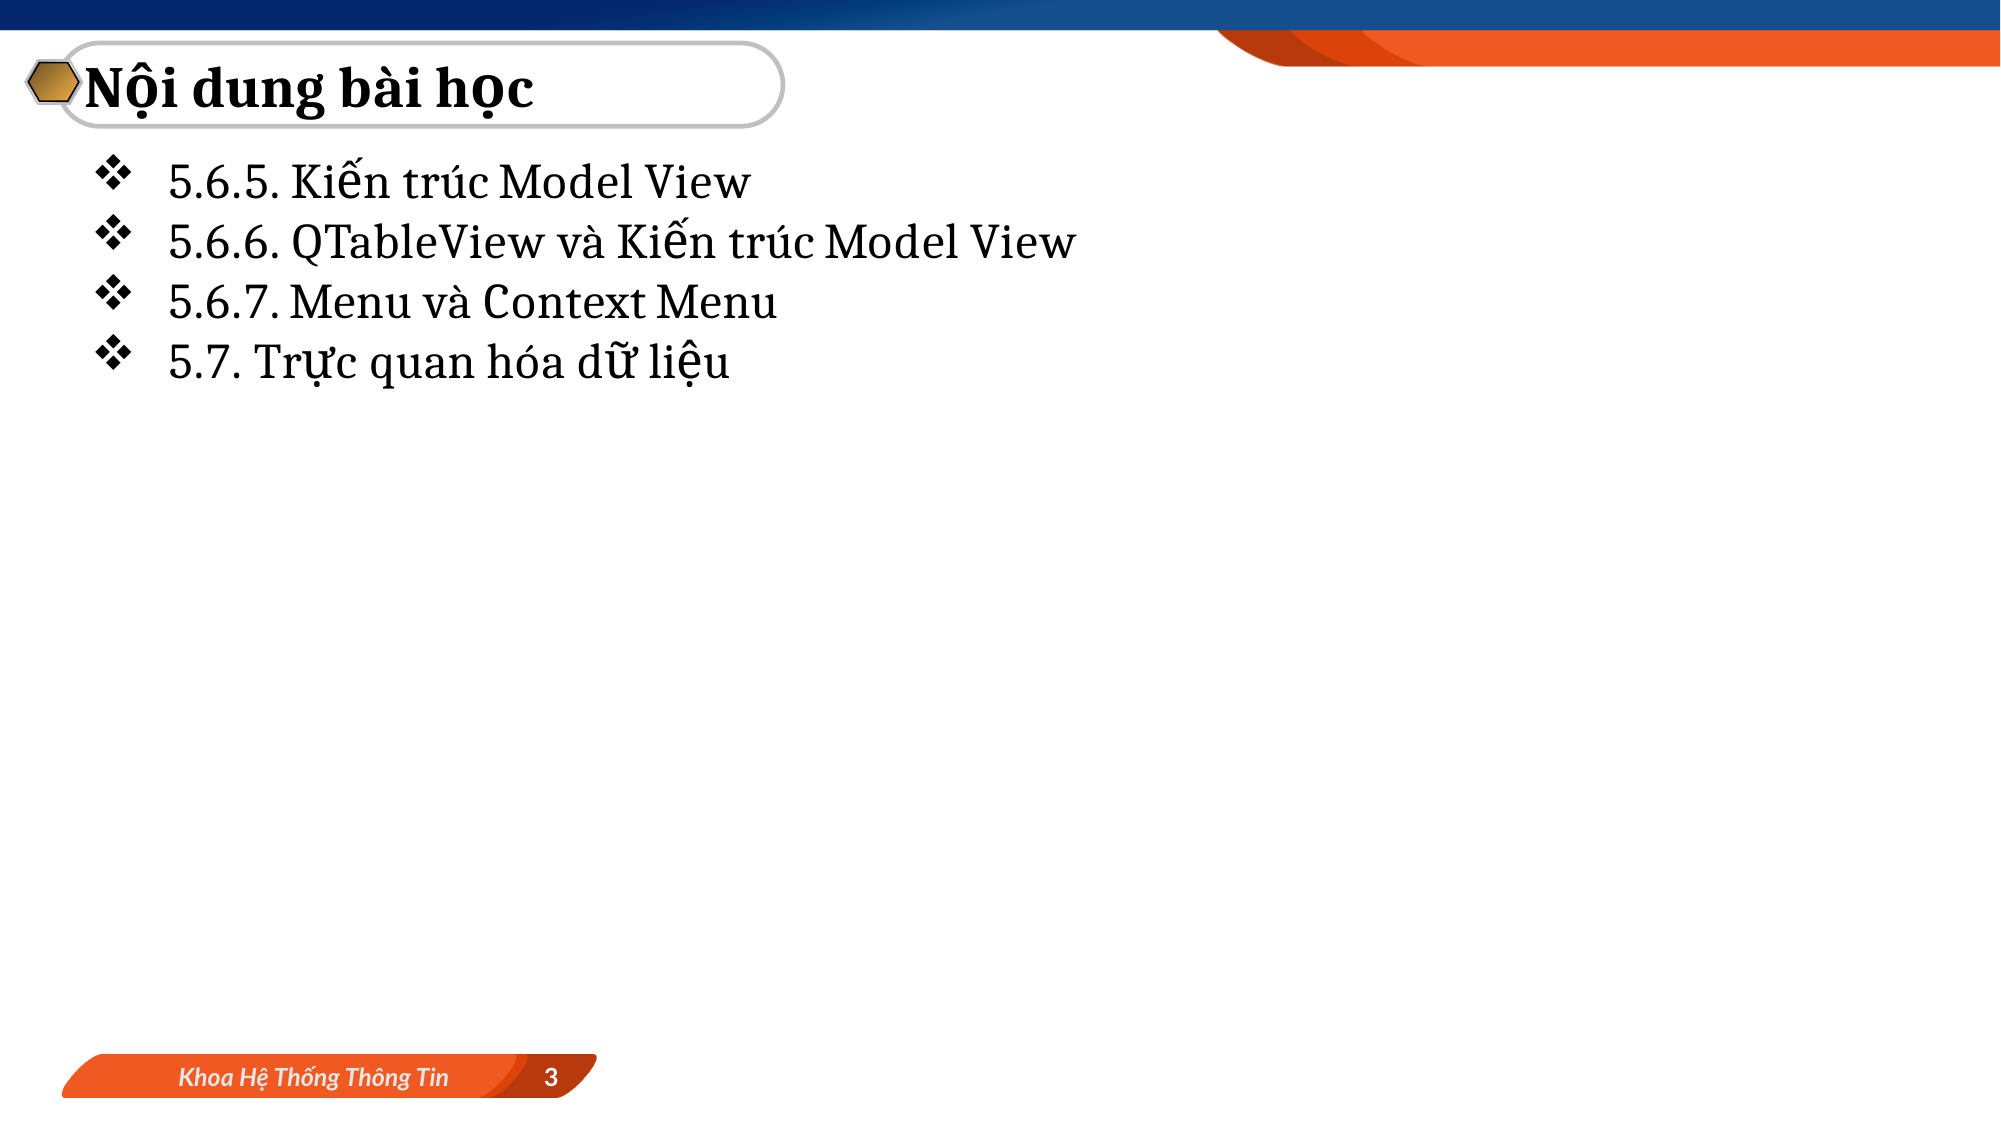

Nội dung bài học

5.6.5. Kiến trúc Model View
5.6.6. QTableView và Kiến trúc Model View
5.6.7. Menu và Context Menu
5.7. Trực quan hóa dữ liệu
3
Khoa Hệ Thống Thông Tin